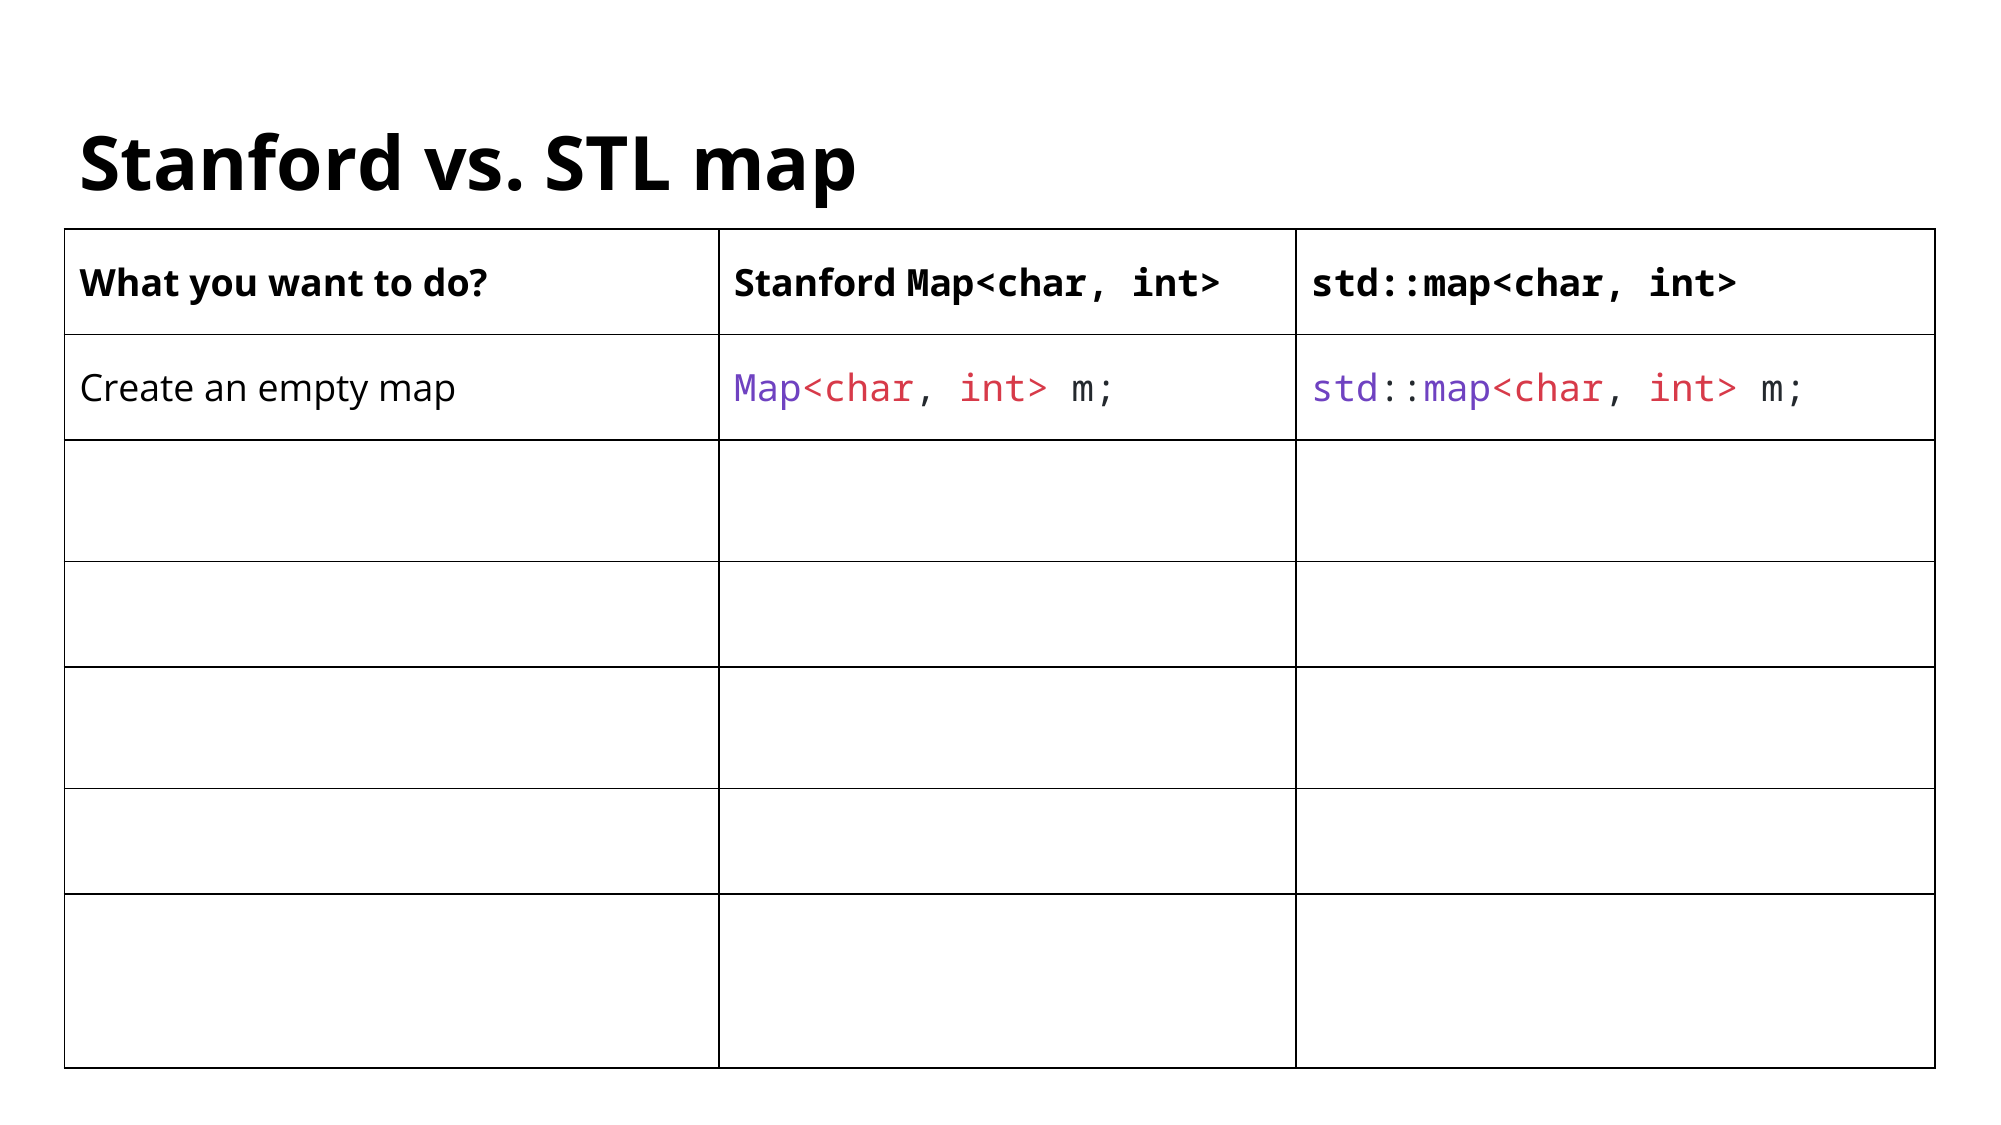

# Stanford vs. STL map
| What you want to do? | Stanford Map<char, int> | std::map<char, int> |
| --- | --- | --- |
| Create an empty map | Map<char, int> m; | std::map<char, int> m; |
|  |  |  |
|  |  |  |
|  |  |  |
|  |  |  |
|  |  |  |